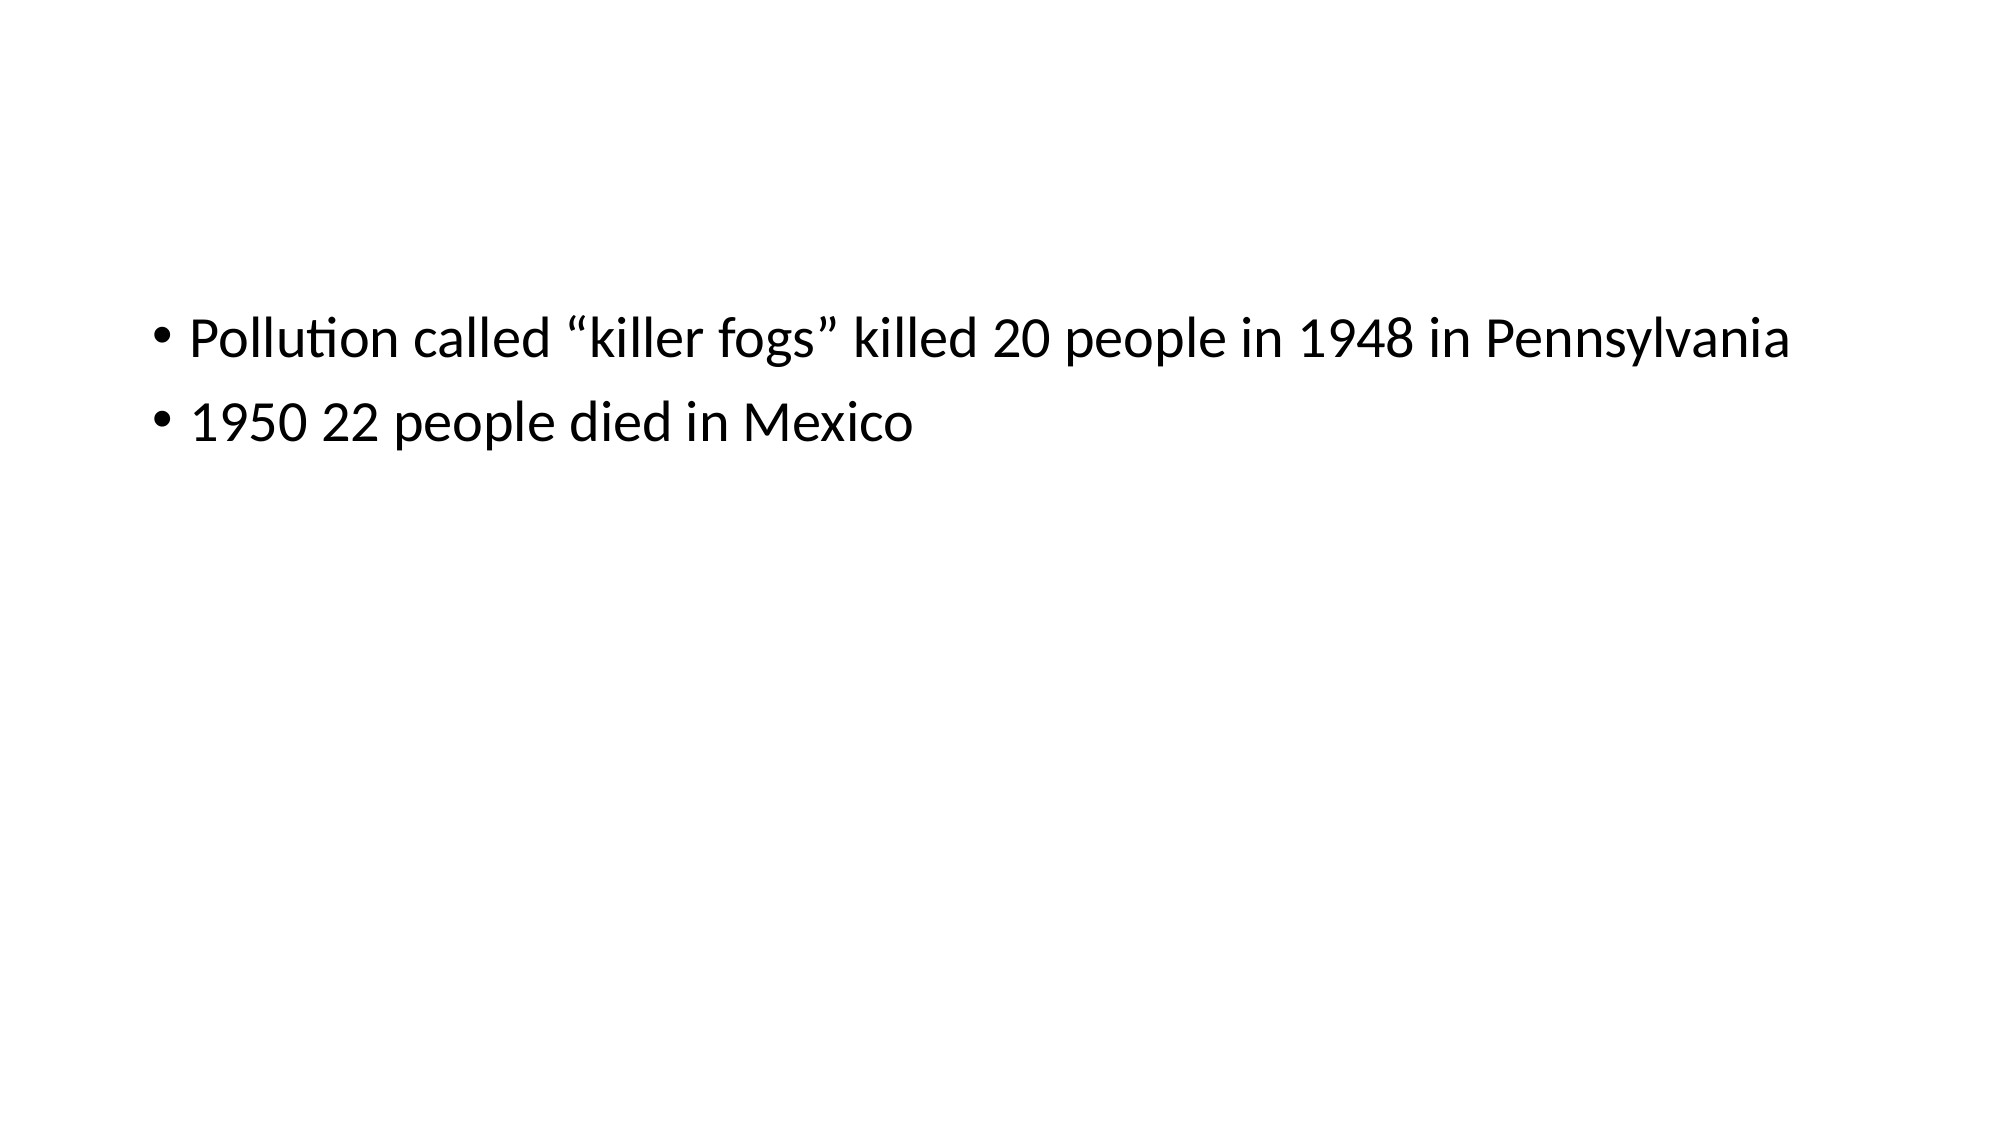

#
Pollution called “killer fogs” killed 20 people in 1948 in Pennsylvania
1950 22 people died in Mexico